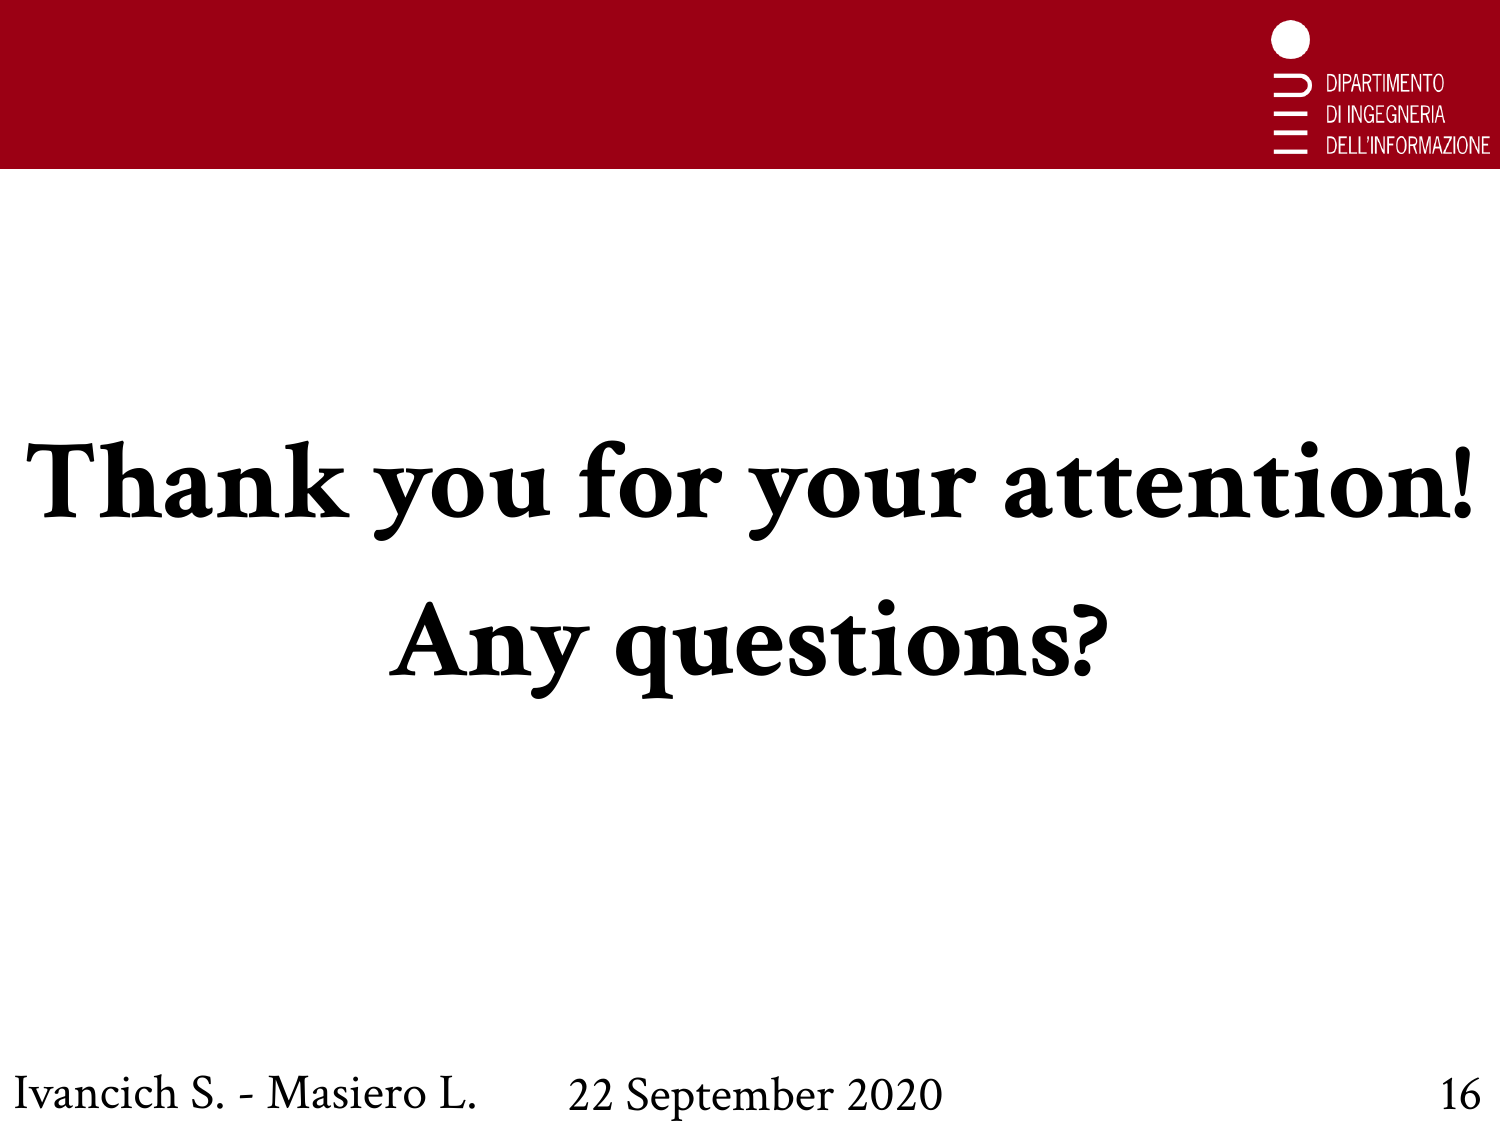

Thank you for your attention!
Any questions?
Ivancich S. - Masiero L.
16
22 September 2020